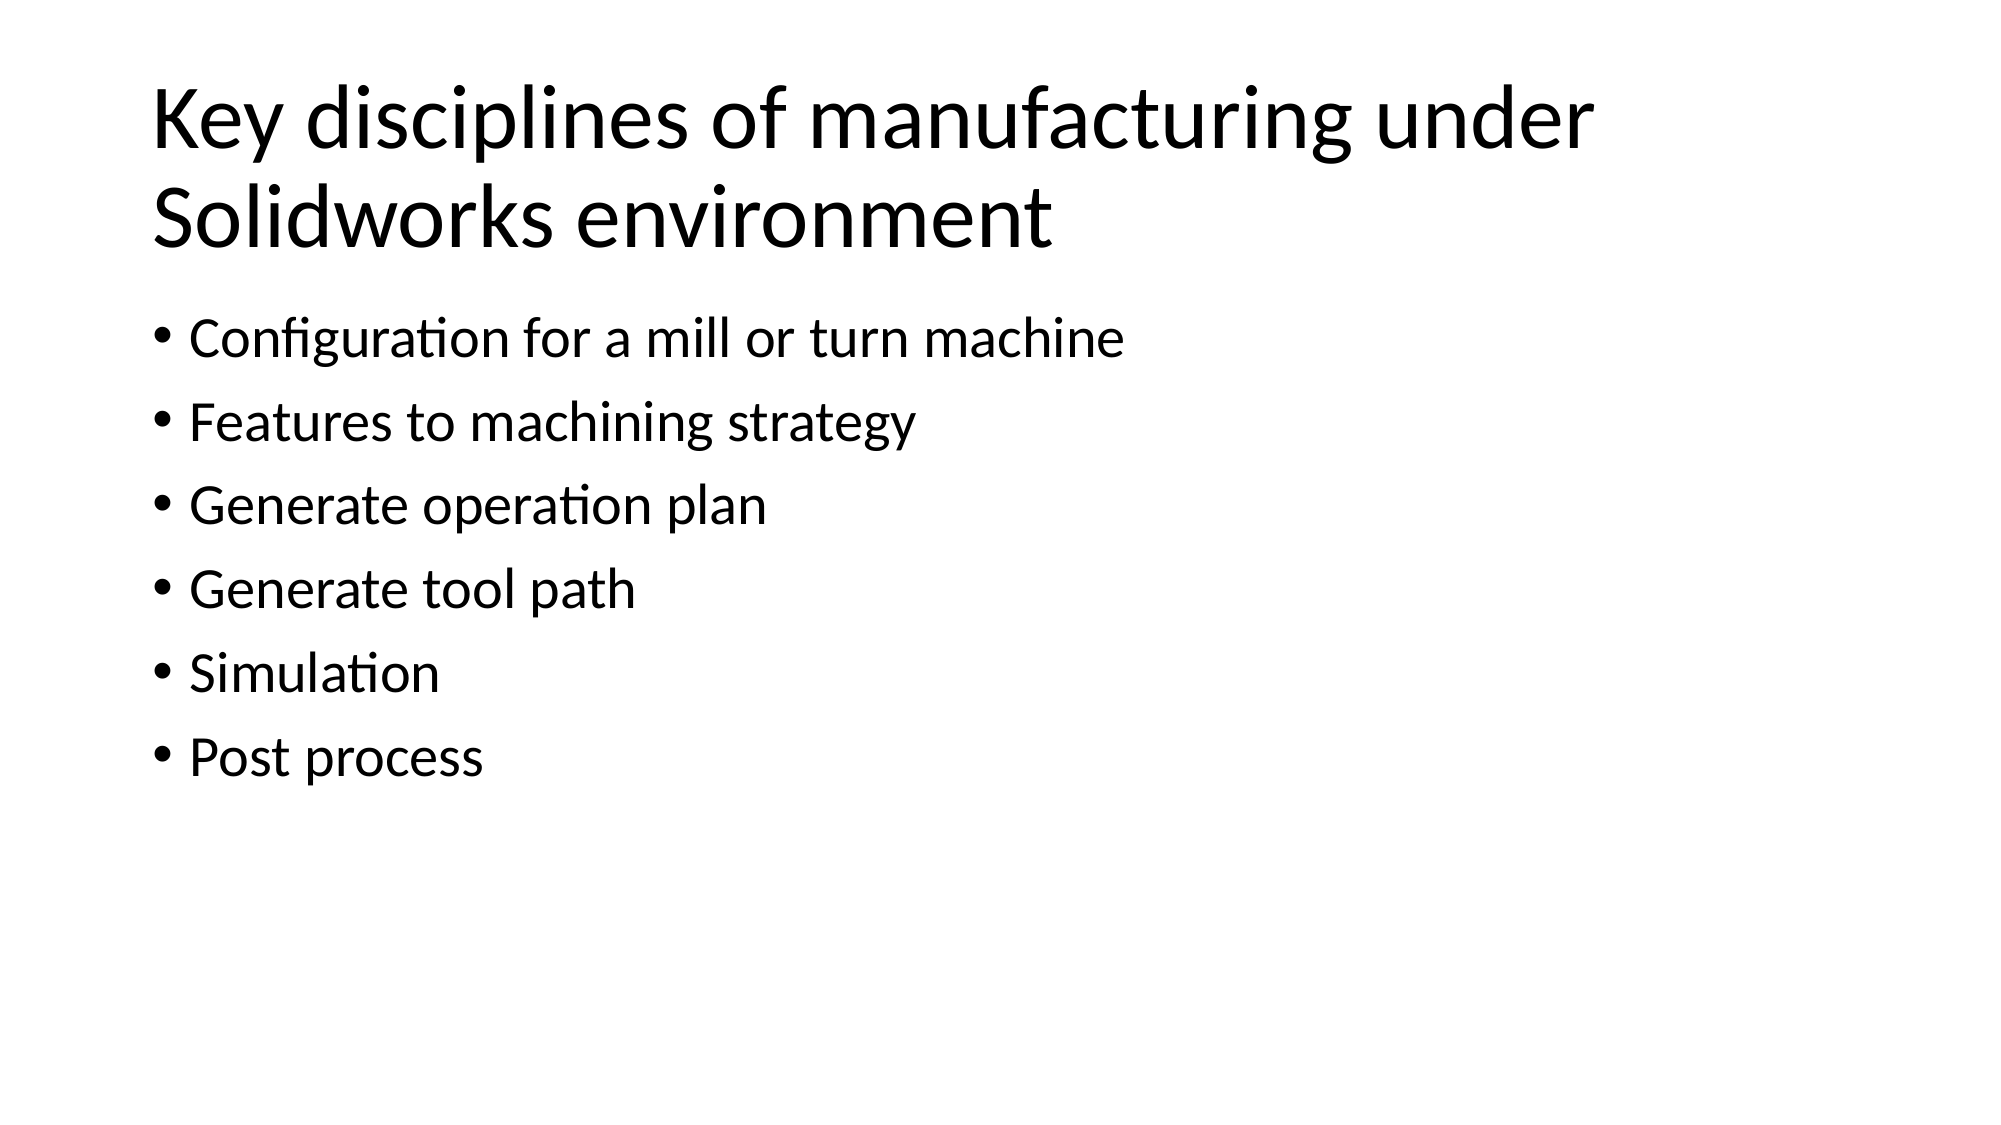

# Key disciplines of manufacturing under Solidworks environment
Configuration for a mill or turn machine
Features to machining strategy
Generate operation plan
Generate tool path
Simulation
Post process